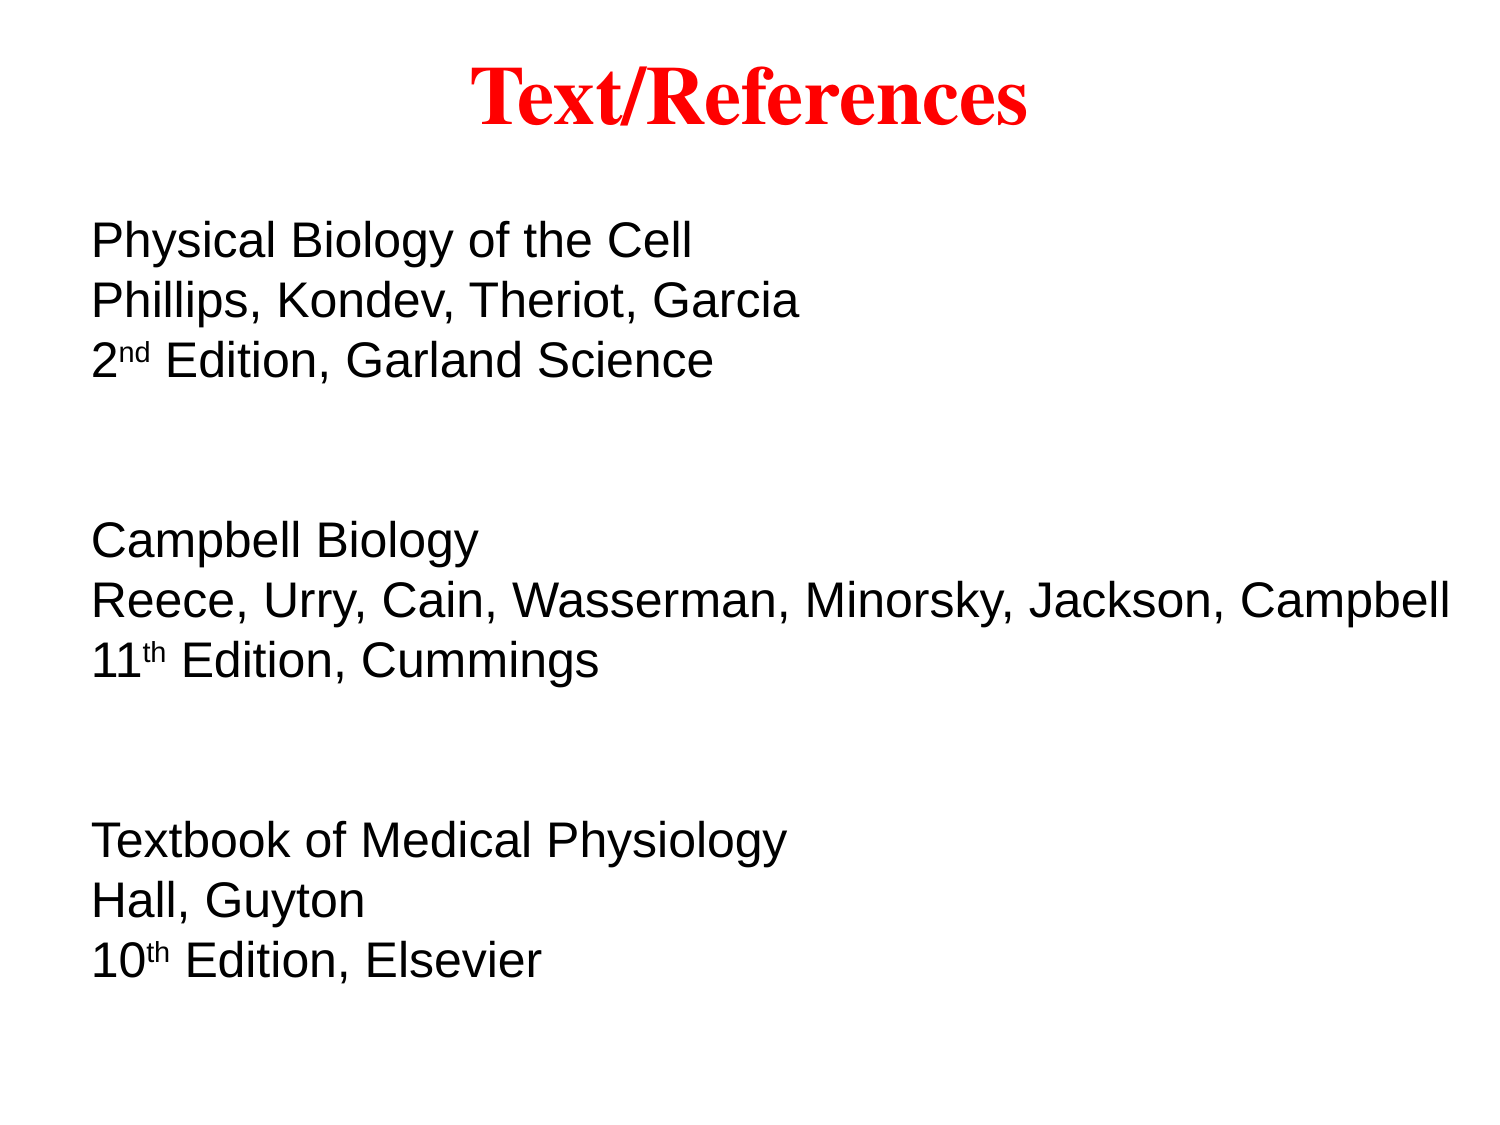

Text/References
Physical Biology of the Cell
Phillips, Kondev, Theriot, Garcia
2nd Edition, Garland Science

Campbell Biology
Reece, Urry, Cain, Wasserman, Minorsky, Jackson, Campbell
11th Edition, Cummings

Textbook of Medical Physiology
Hall, Guyton
10th Edition, Elsevier